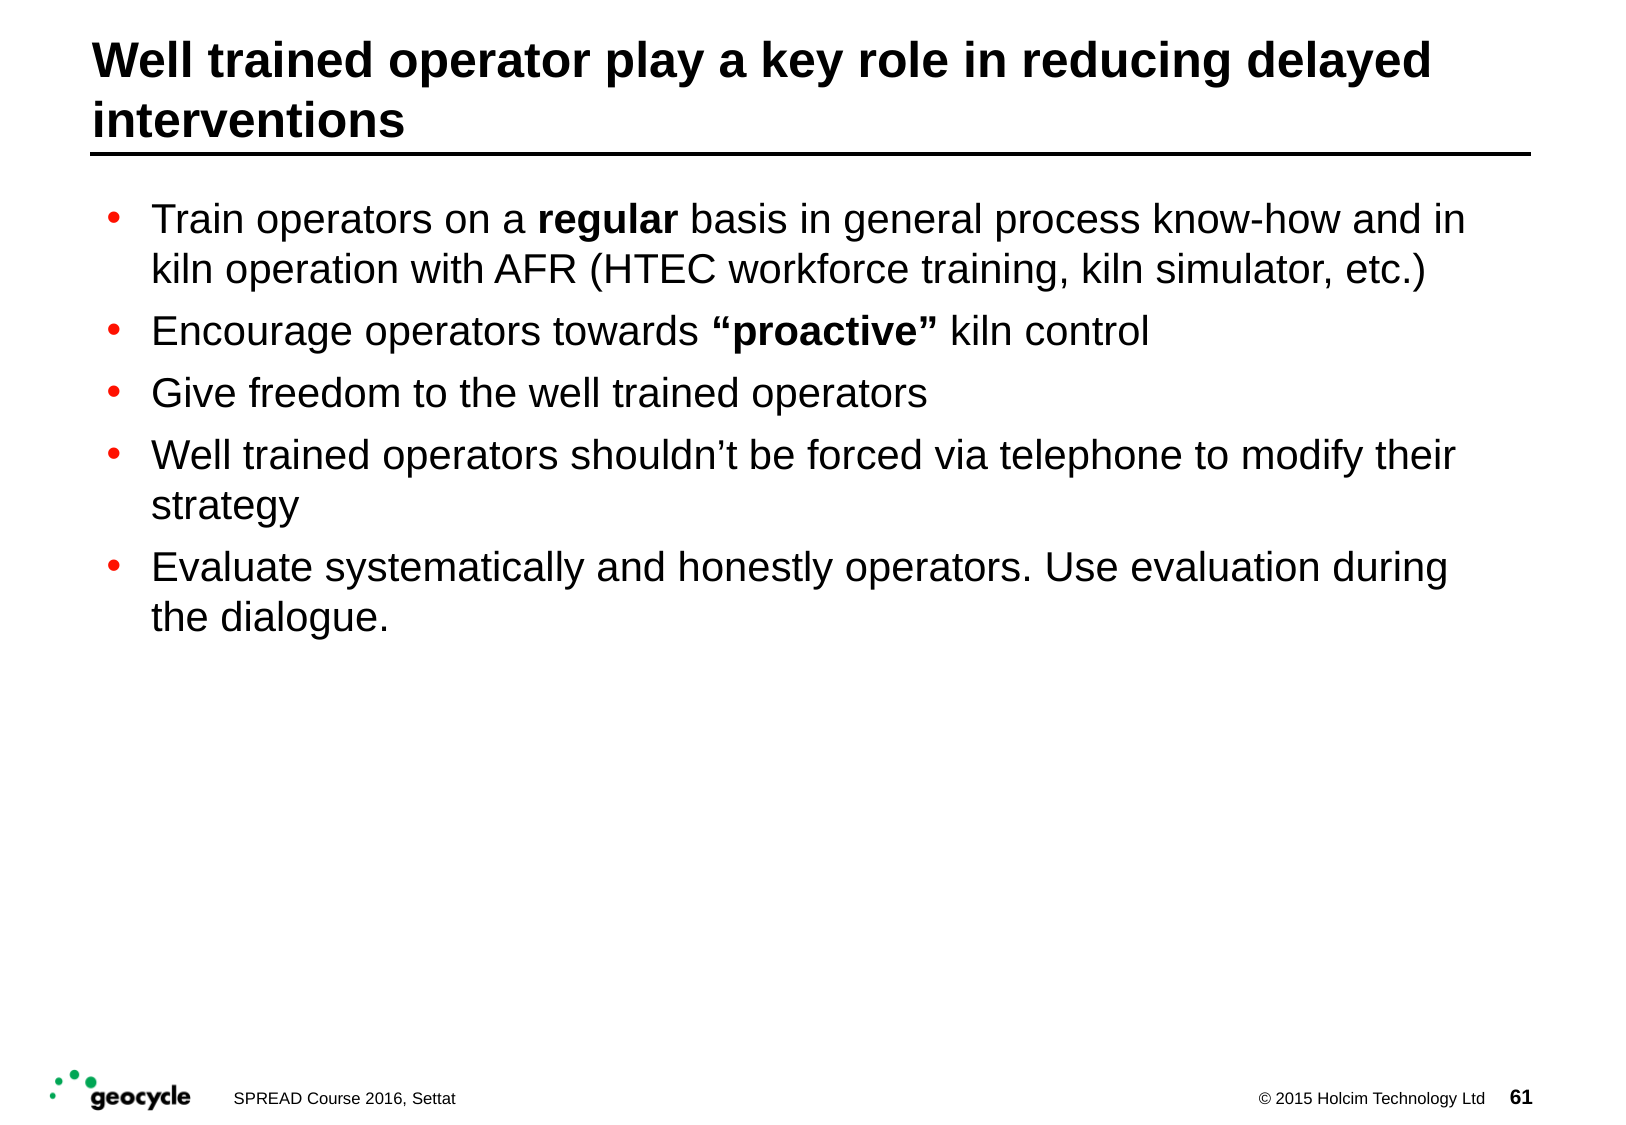

# Well trained operator play a key role in reducing delayed interventions
Train operators on a regular basis in general process know-how and in kiln operation with AFR (HTEC workforce training, kiln simulator, etc.)
Encourage operators towards “proactive” kiln control
Give freedom to the well trained operators
Well trained operators shouldn’t be forced via telephone to modify their strategy
Evaluate systematically and honestly operators. Use evaluation during the dialogue.
61
SPREAD Course 2016, Settat